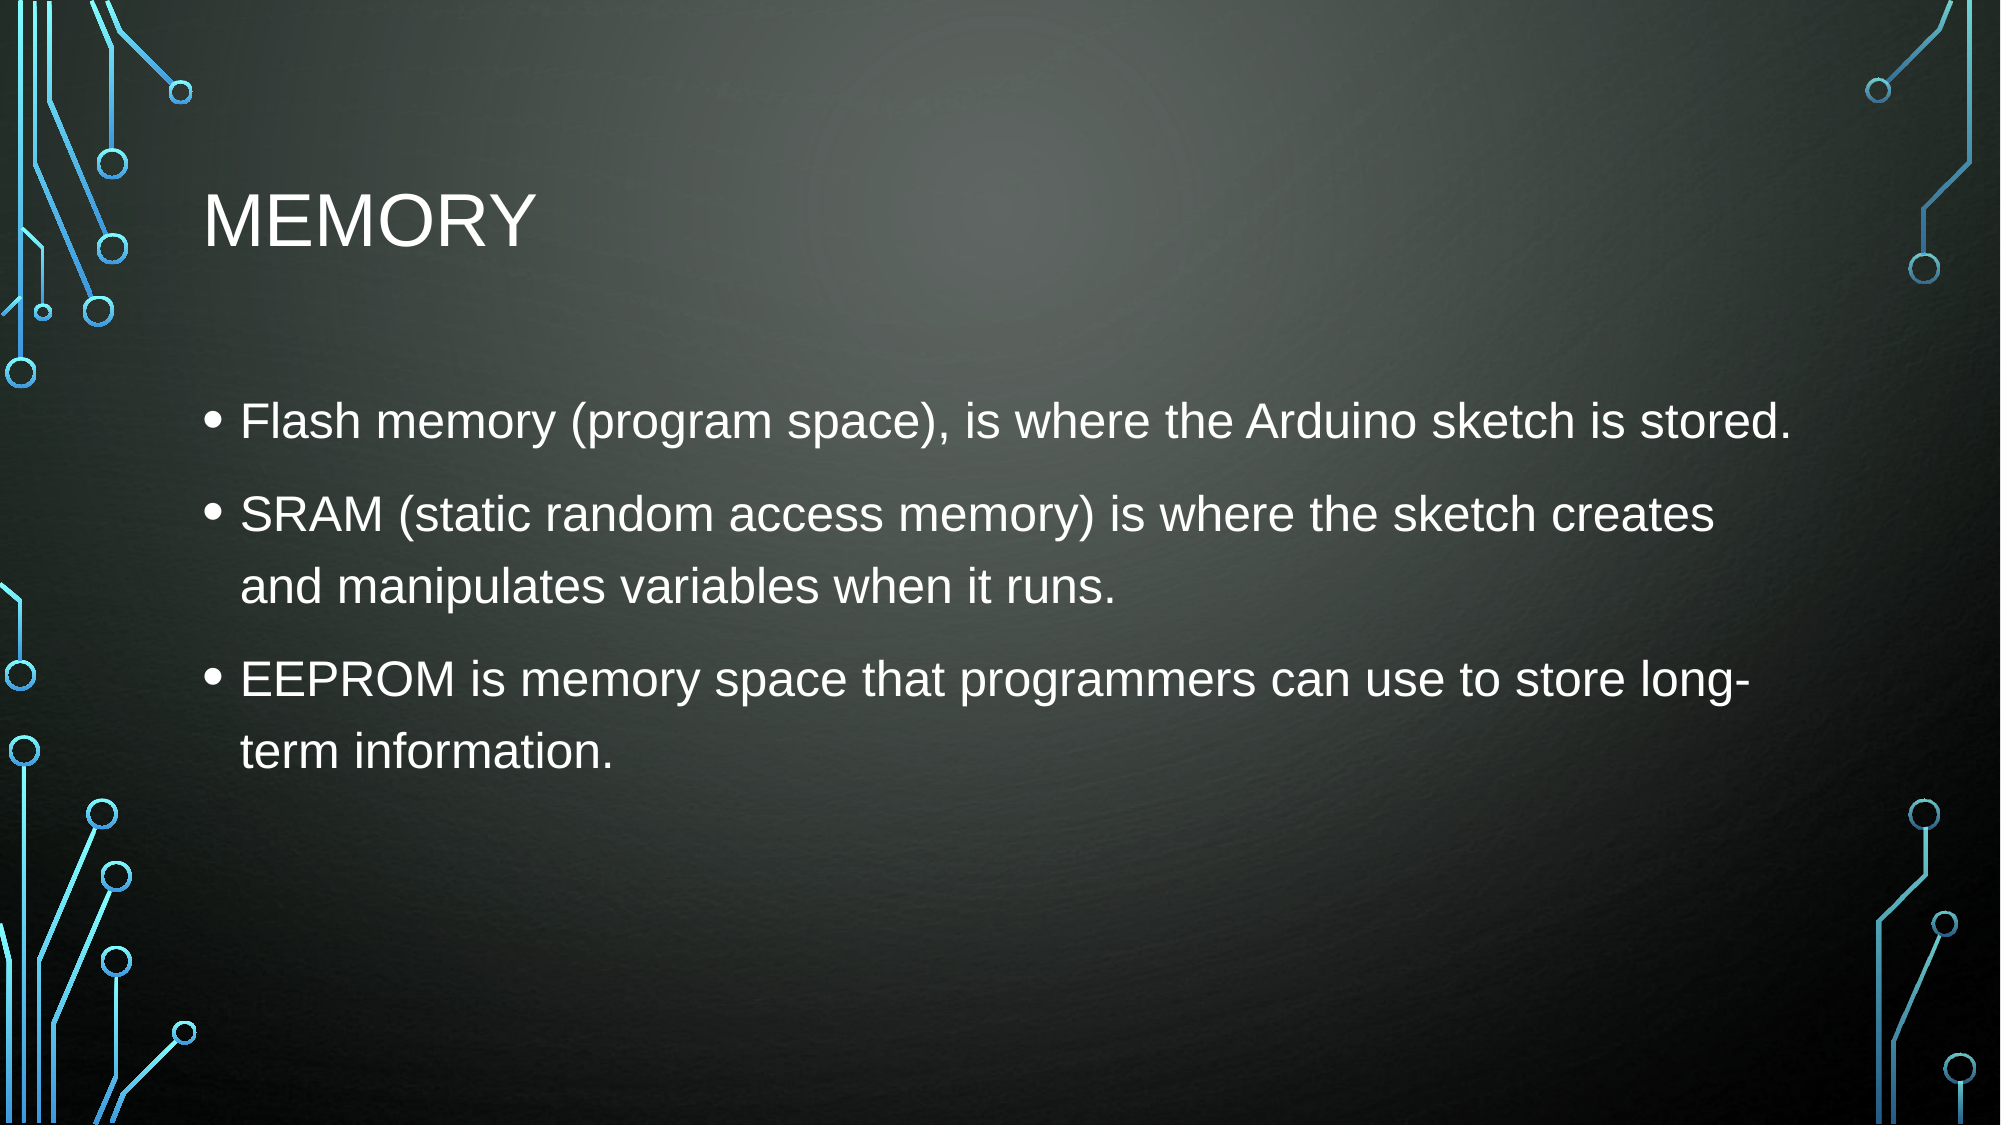

# MemORY
Flash memory (program space), is where the Arduino sketch is stored.
SRAM (static random access memory) is where the sketch creates and manipulates variables when it runs.
EEPROM is memory space that programmers can use to store long-term information.